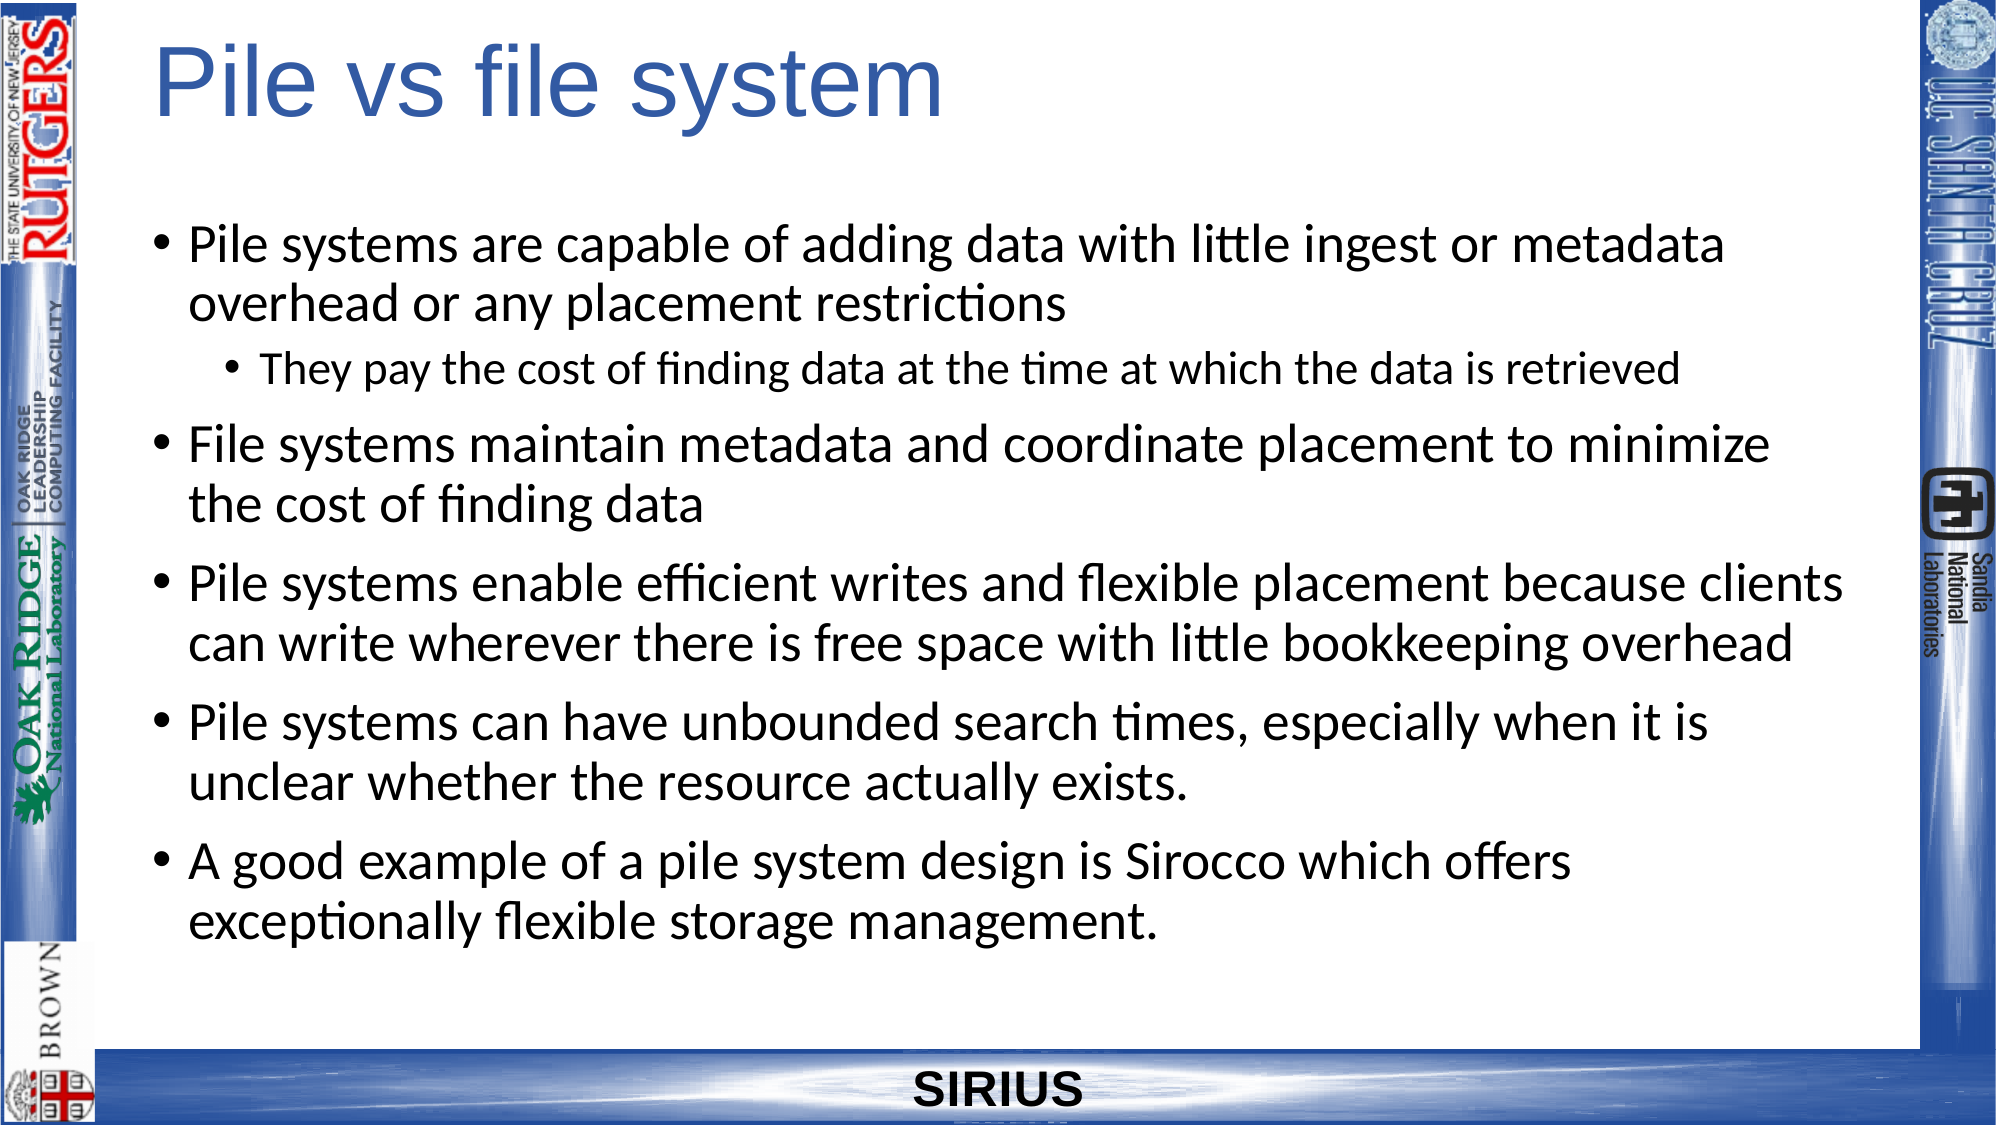

# Pile vs file system
Pile systems are capable of adding data with little ingest or metadata overhead or any placement restrictions
They pay the cost of finding data at the time at which the data is retrieved
File systems maintain metadata and coordinate placement to minimize the cost of finding data
Pile systems enable efficient writes and flexible placement because clients can write wherever there is free space with little bookkeeping overhead
Pile systems can have unbounded search times, especially when it is unclear whether the resource actually exists.
A good example of a pile system design is Sirocco which offers exceptionally flexible storage management.